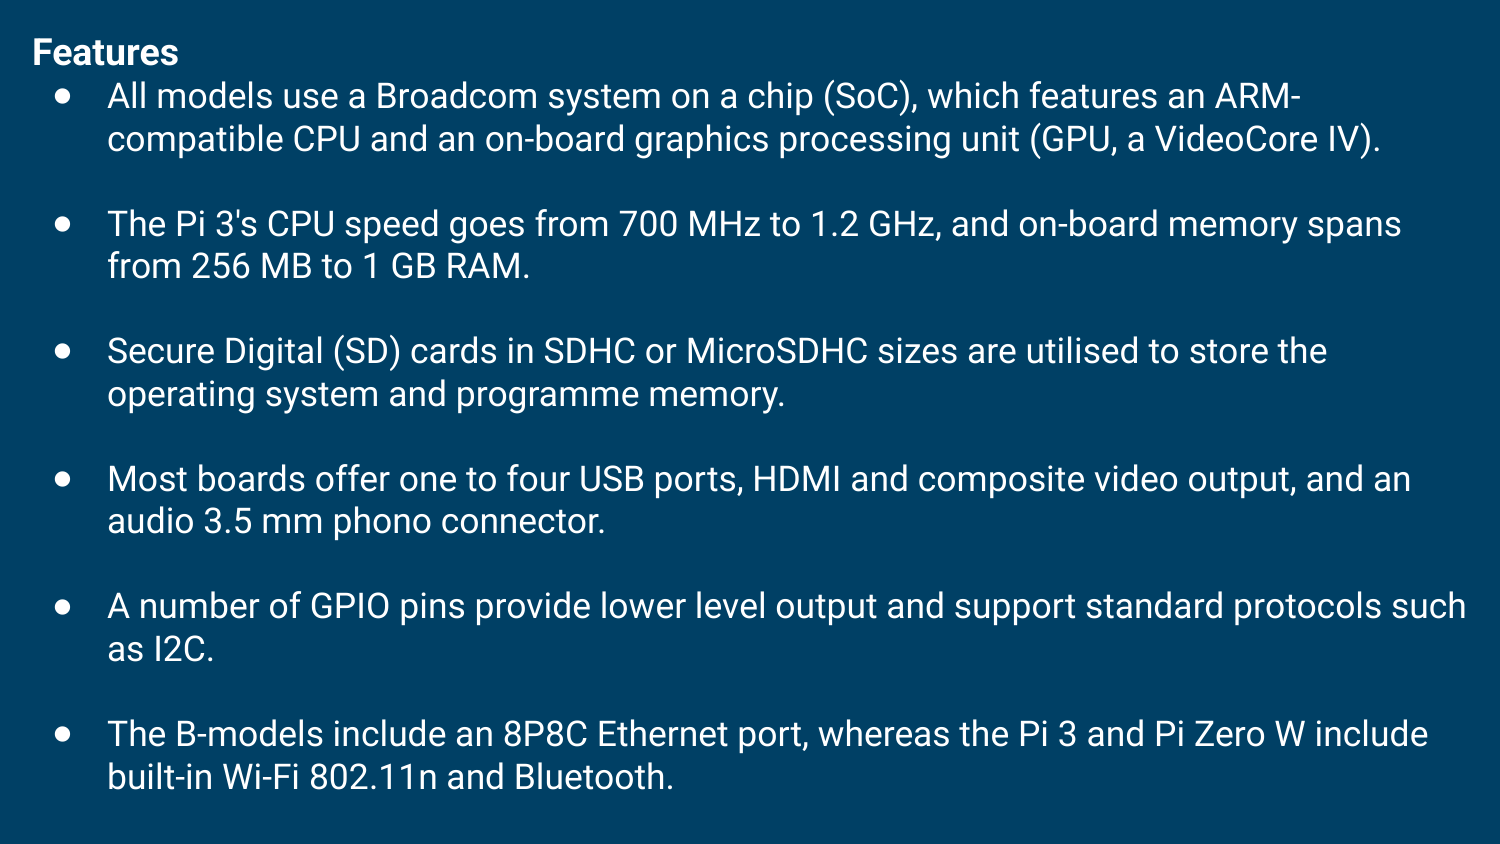

Features
All models use a Broadcom system on a chip (SoC), which features an ARM-compatible CPU and an on-board graphics processing unit (GPU, a VideoCore IV).

The Pi 3's CPU speed goes from 700 MHz to 1.2 GHz, and on-board memory spans from 256 MB to 1 GB RAM.

Secure Digital (SD) cards in SDHC or MicroSDHC sizes are utilised to store the operating system and programme memory.

Most boards offer one to four USB ports, HDMI and composite video output, and an audio 3.5 mm phono connector.

A number of GPIO pins provide lower level output and support standard protocols such as I2C.

The B-models include an 8P8C Ethernet port, whereas the Pi 3 and Pi Zero W include built-in Wi-Fi 802.11n and Bluetooth.